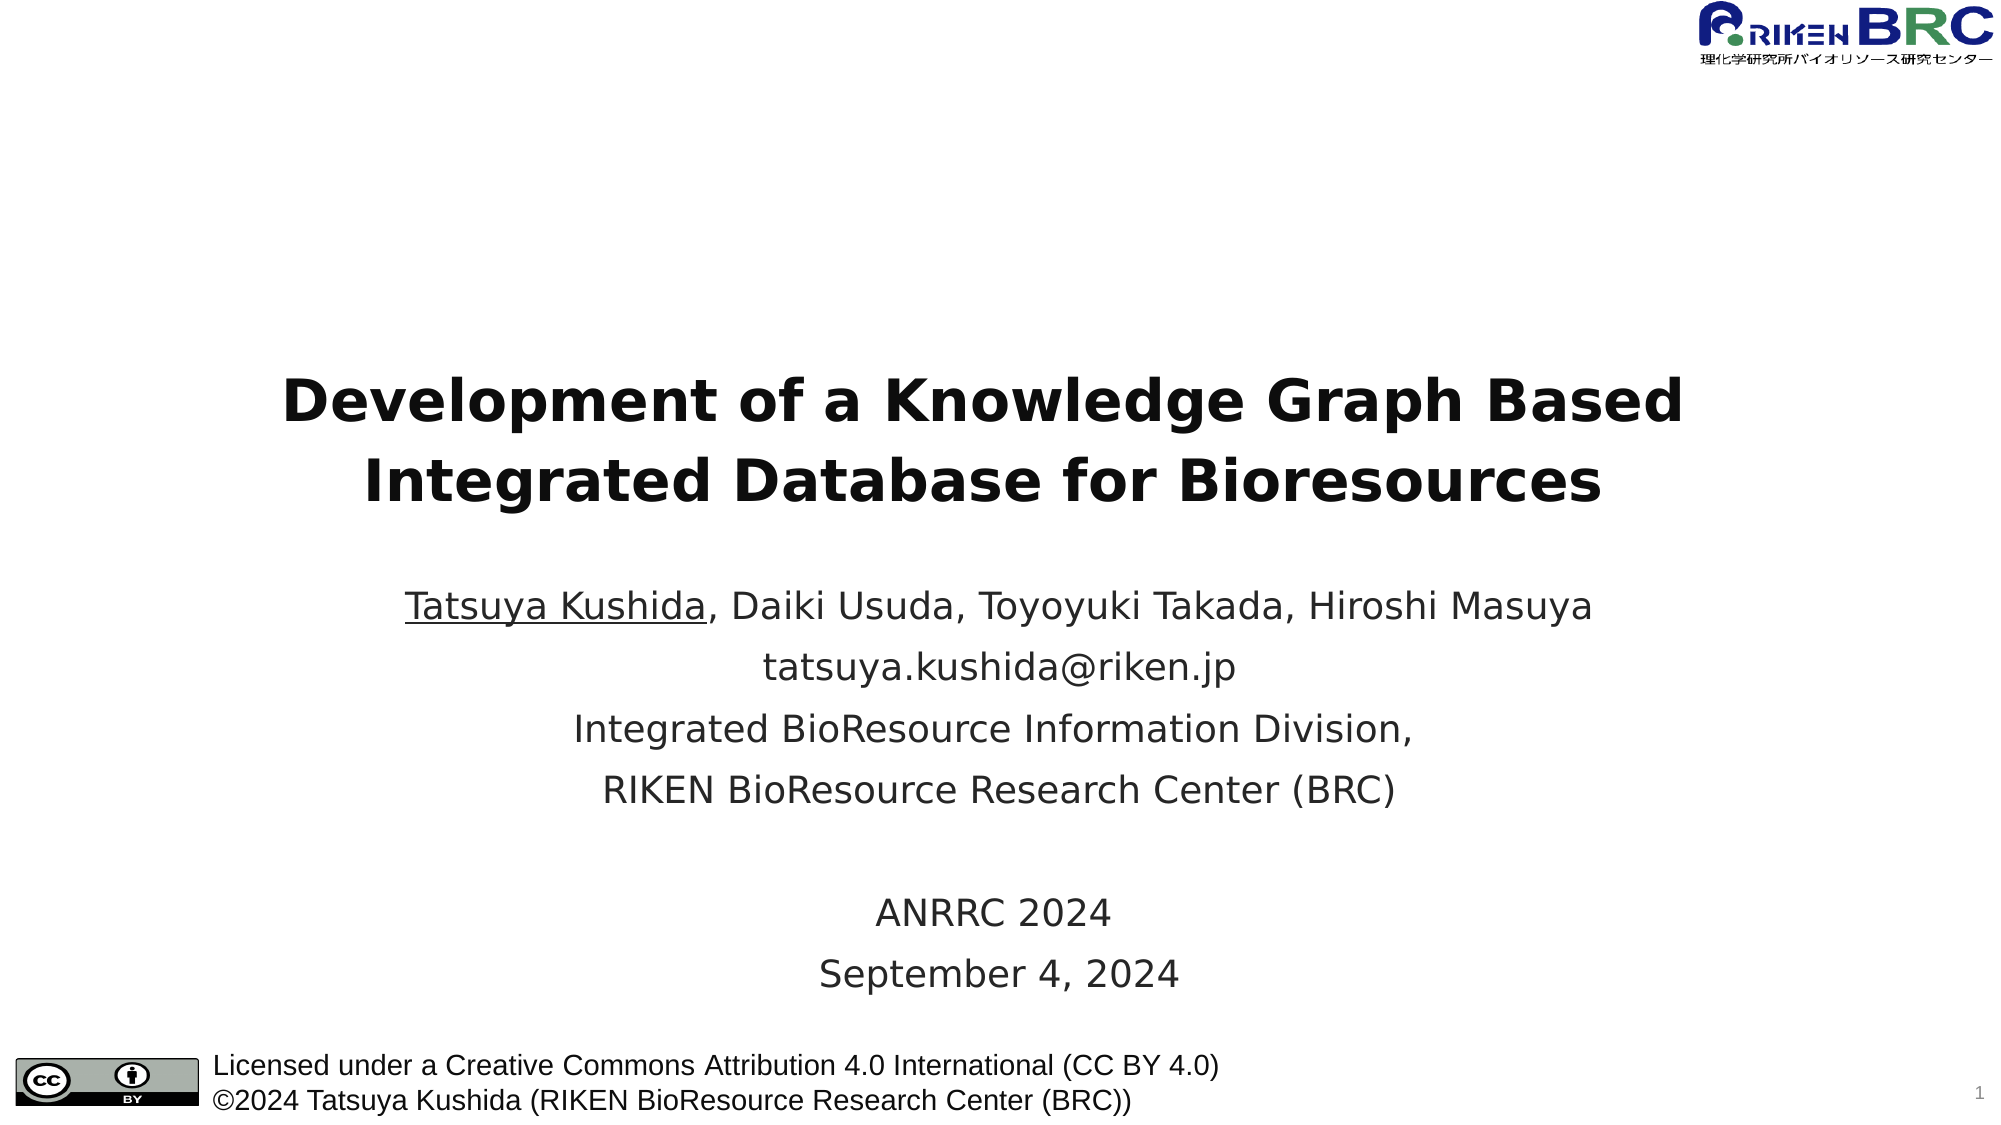

# Development of a Knowledge Graph Based Integrated Database for Bioresources
Tatsuya Kushida, Daiki Usuda, Toyoyuki Takada, Hiroshi Masuya
tatsuya.kushida@riken.jp
Integrated BioResource Information Division,
RIKEN BioResource Research Center (BRC)

ANRRC 2024
September 4, 2024
1